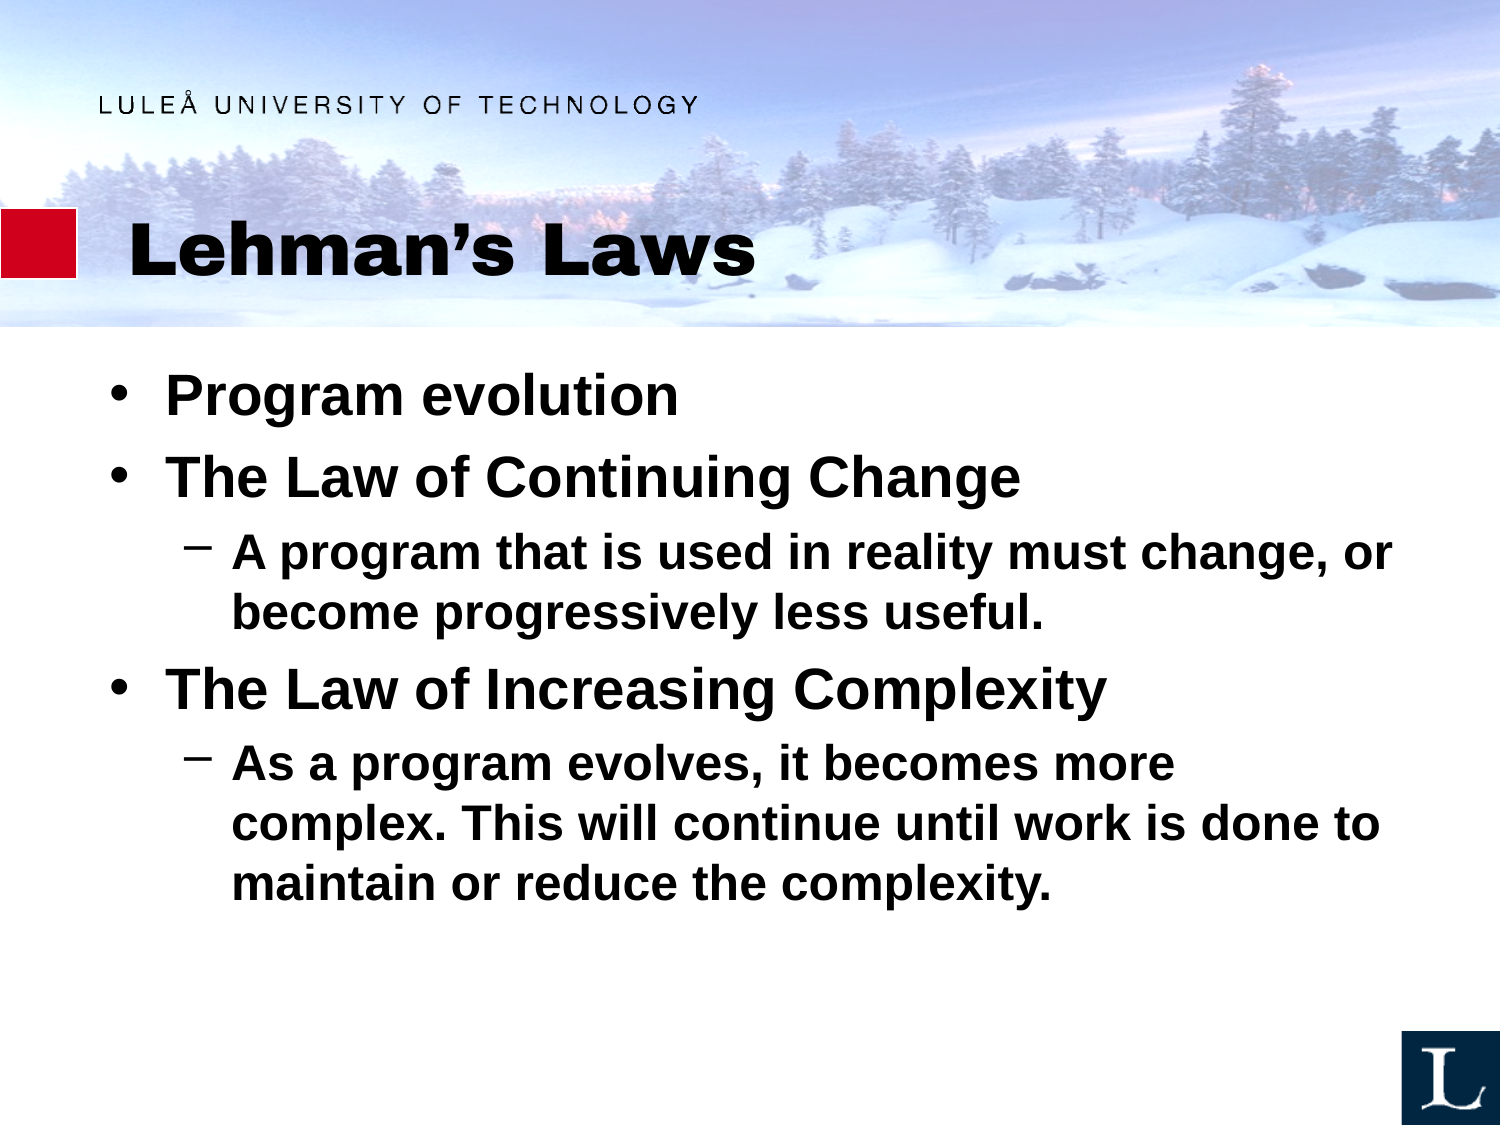

# Lehman’s Laws
Program evolution
The Law of Continuing Change
A program that is used in reality must change, or become progressively less useful.
The Law of Increasing Complexity
As a program evolves, it becomes more complex. This will continue until work is done to maintain or reduce the complexity.